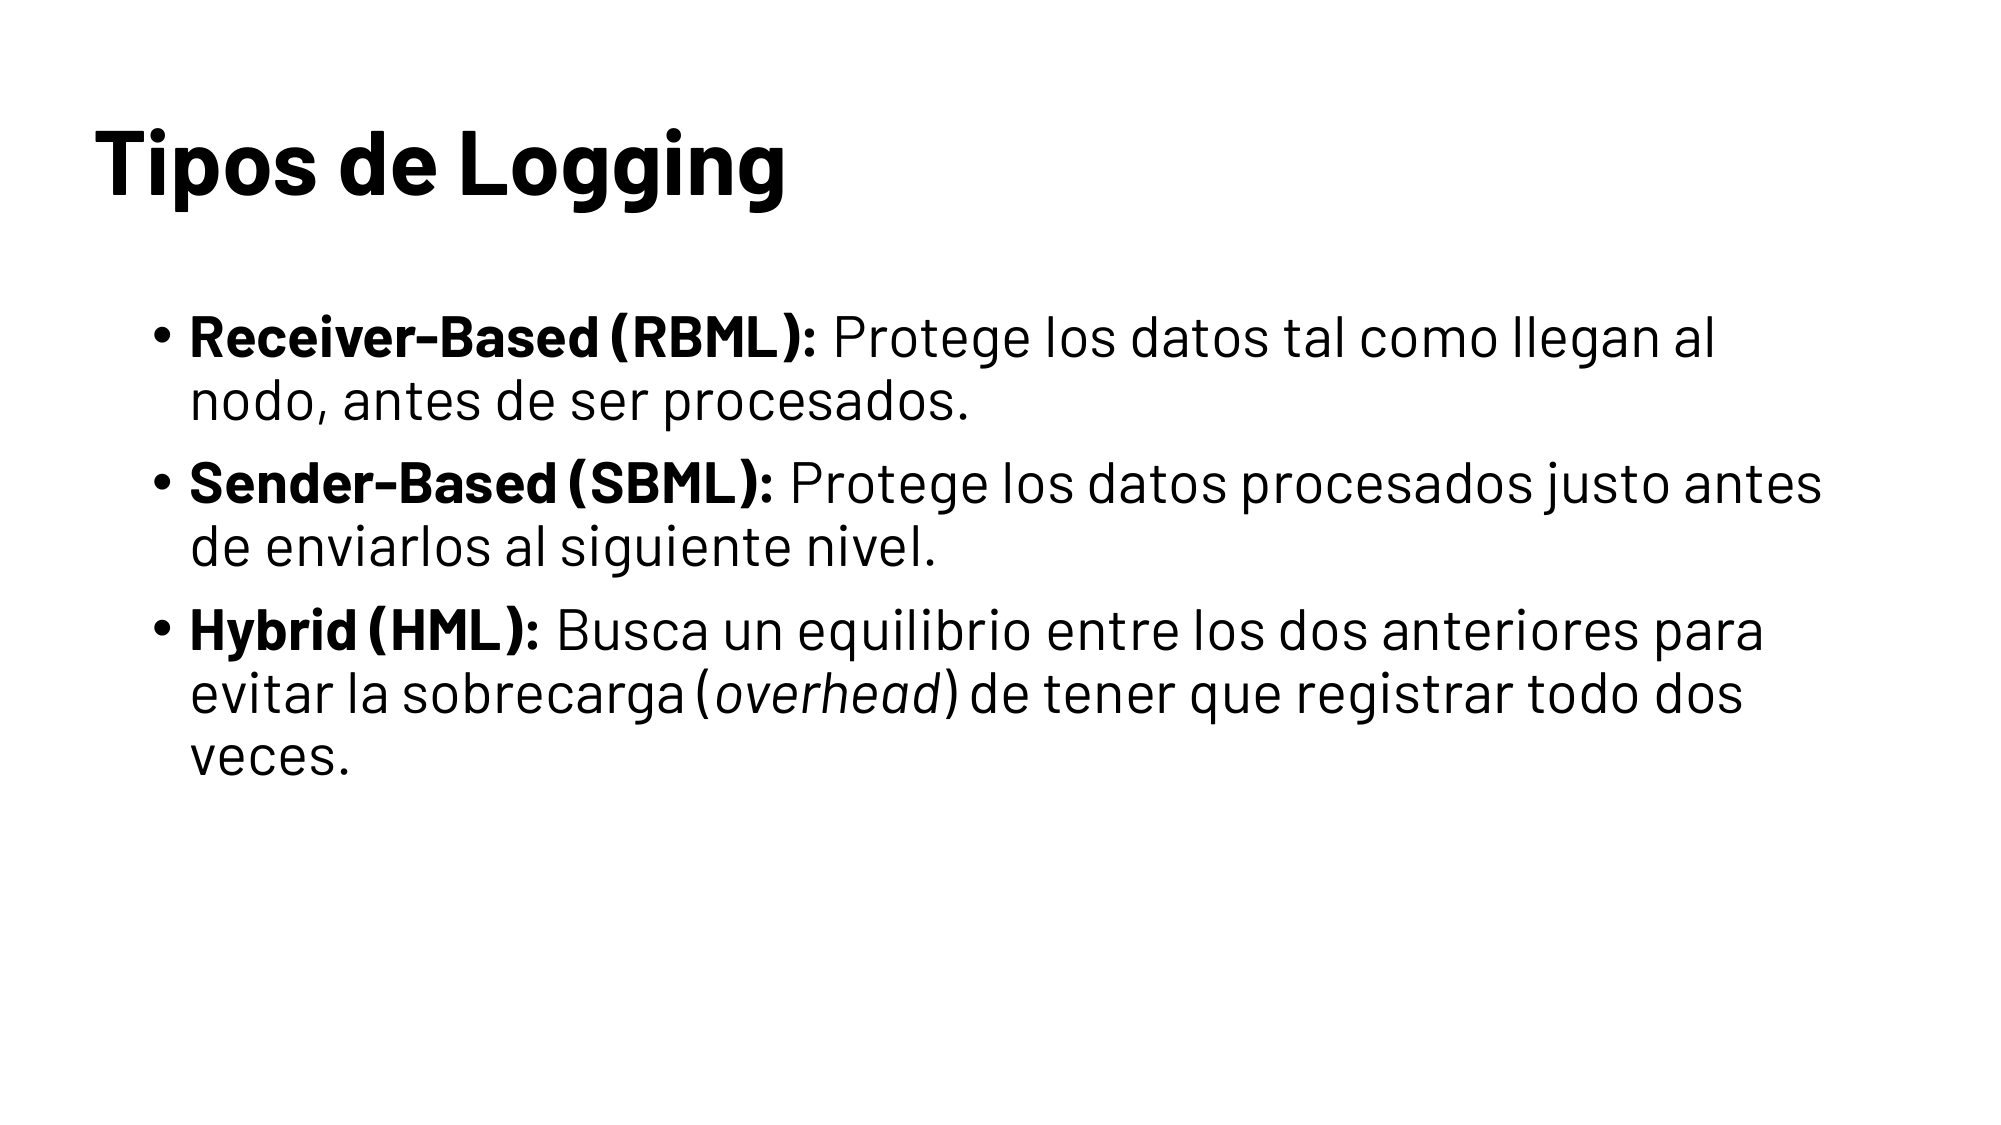

# Tipos de Logging
Receiver-Based (RBML): Protege los datos tal como llegan al nodo, antes de ser procesados.
Sender-Based (SBML): Protege los datos procesados justo antes de enviarlos al siguiente nivel.
Hybrid (HML): Busca un equilibrio entre los dos anteriores para evitar la sobrecarga (overhead) de tener que registrar todo dos veces.